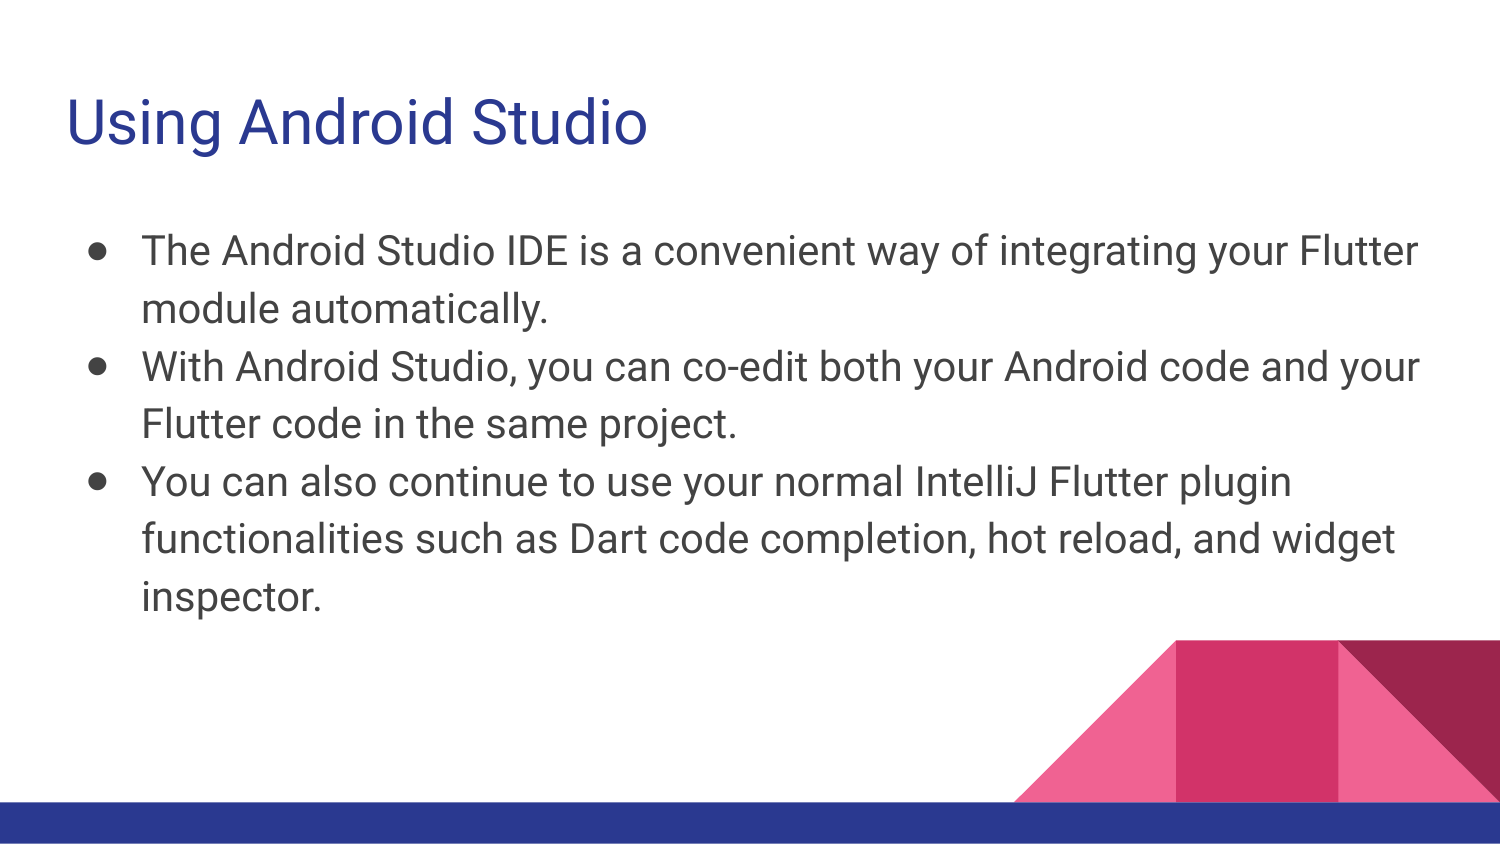

# Using Android Studio
The Android Studio IDE is a convenient way of integrating your Flutter module automatically.
With Android Studio, you can co-edit both your Android code and your Flutter code in the same project.
You can also continue to use your normal IntelliJ Flutter plugin functionalities such as Dart code completion, hot reload, and widget inspector.